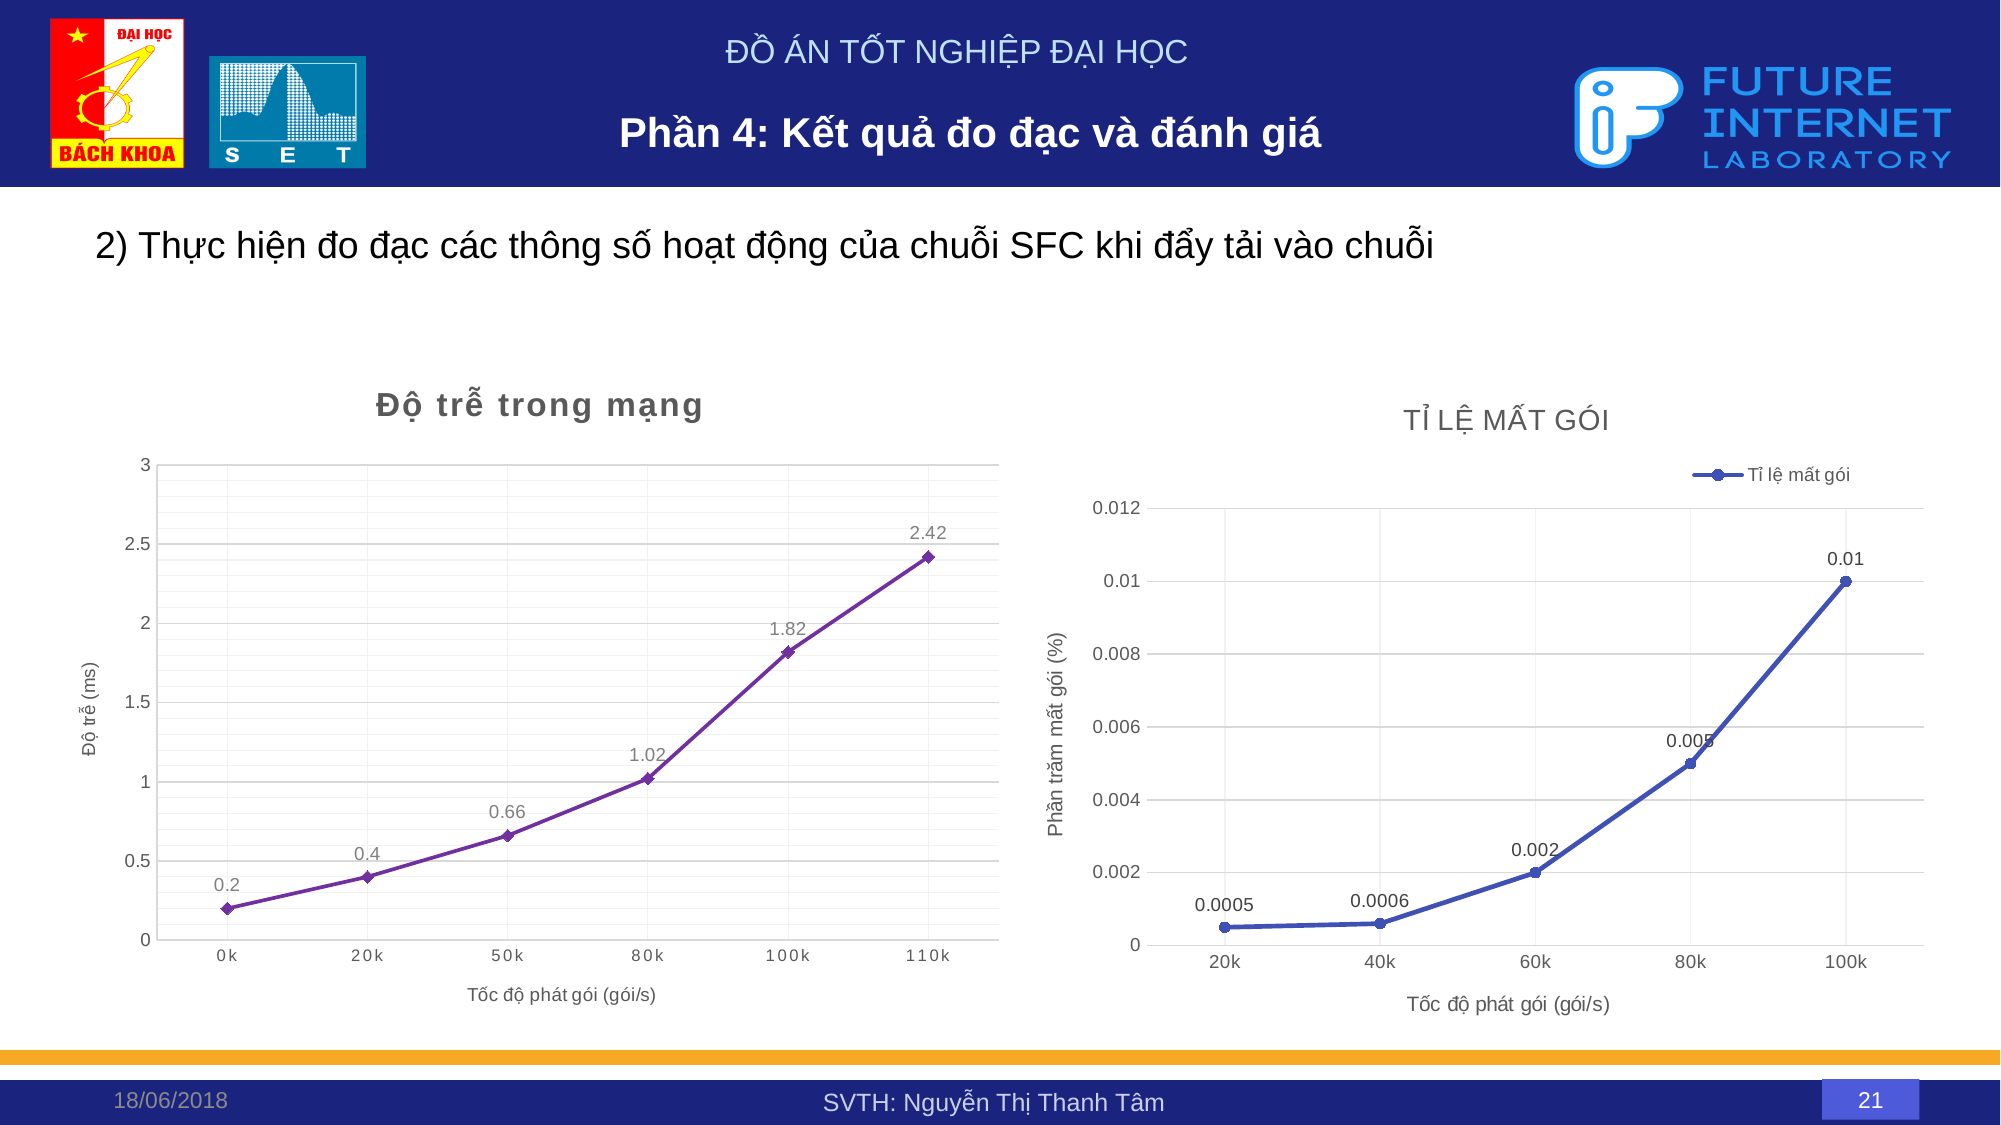

# Phần 4: Kết quả đo đạc và đánh giá
2) Thực hiện đo đạc các thông số hoạt động của chuỗi SFC khi đẩy tải vào chuỗi

### Chart:

| Category | Độ trễ trong mạng |
|---|---|
| 0k | 0.2 |
| 20k | 0.4 |
| 50k | 0.66 |
| 80k | 1.02 |
| 100k | 1.82 |
| 110k | 2.42 |

### Chart: TỈ LỆ MẤT GÓI

| Category | Tỉ lệ mất gói |
|---|---|
| 20k | 0.0005 |
| 40k | 0.0006 |
| 60k | 0.002 |
| 80k | 0.005 |
| 100k | 0.01 |
18/06/2018
21